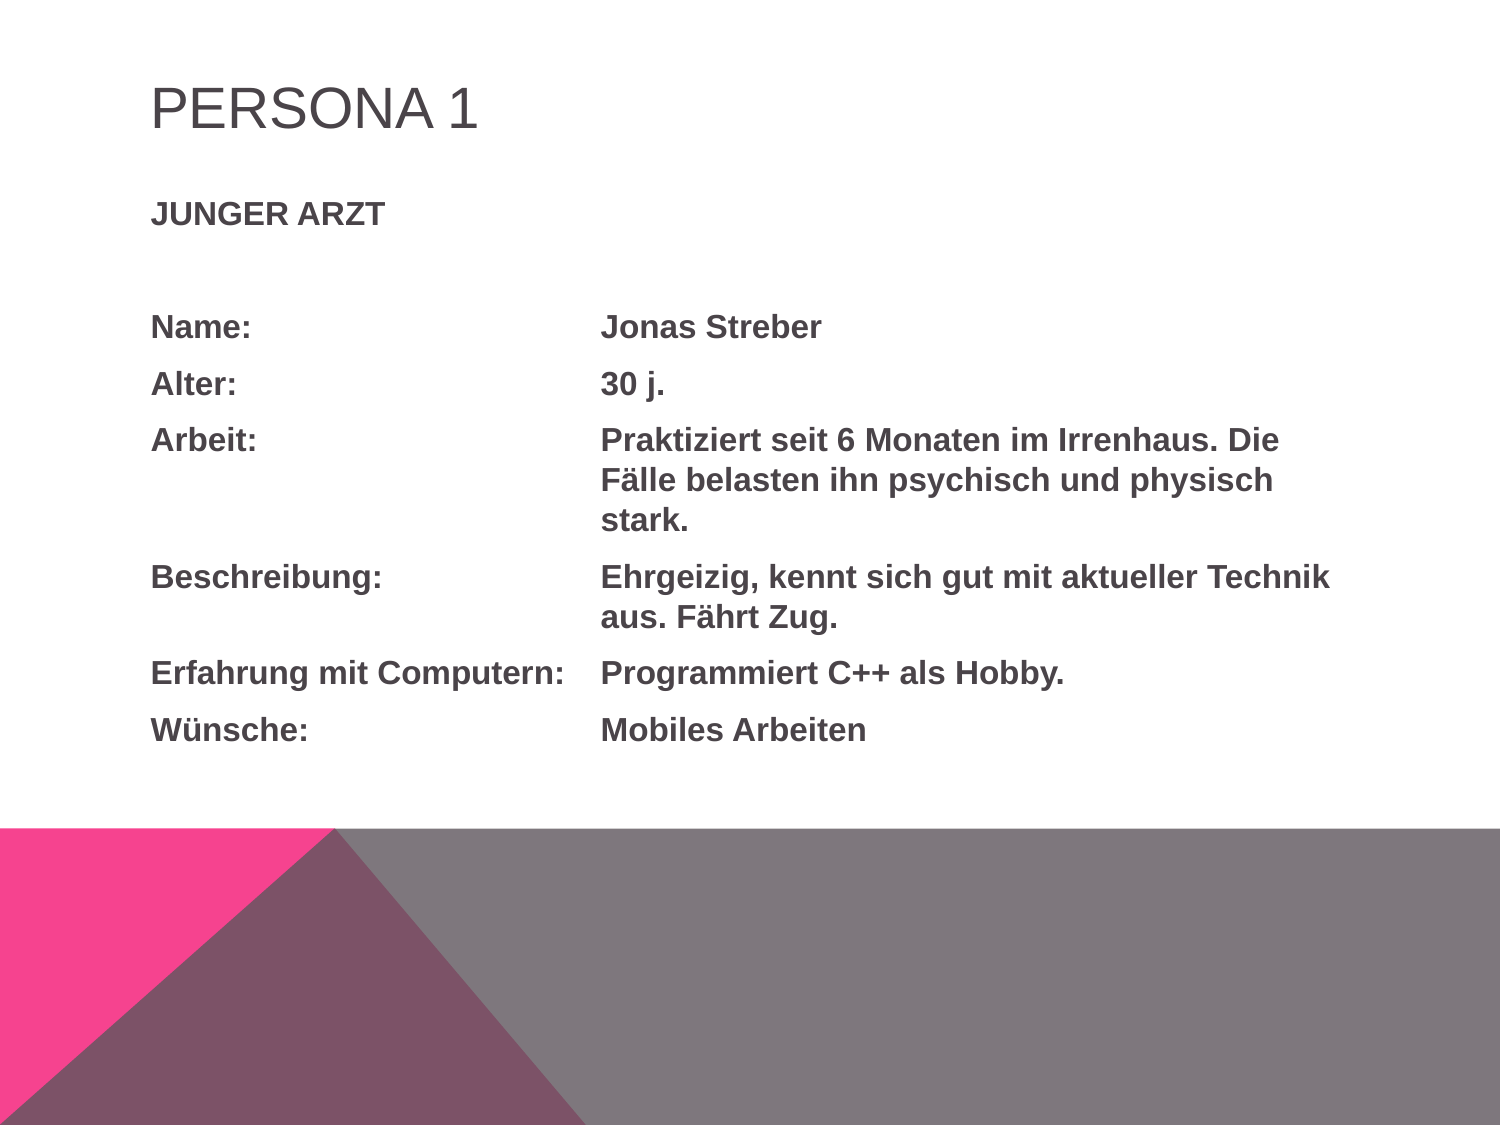

# Persona 1
JUNGER ARZT

Name:			Jonas Streber
Alter:			30 j.
Arbeit:			Praktiziert seit 6 Monaten im Irrenhaus. Die 			Fälle belasten ihn psychisch und physisch 			stark.
Beschreibung:		Ehrgeizig, kennt sich gut mit aktueller Technik 			aus. Fährt Zug.
Erfahrung mit Computern:	Programmiert C++ als Hobby.
Wünsche:		Mobiles Arbeiten